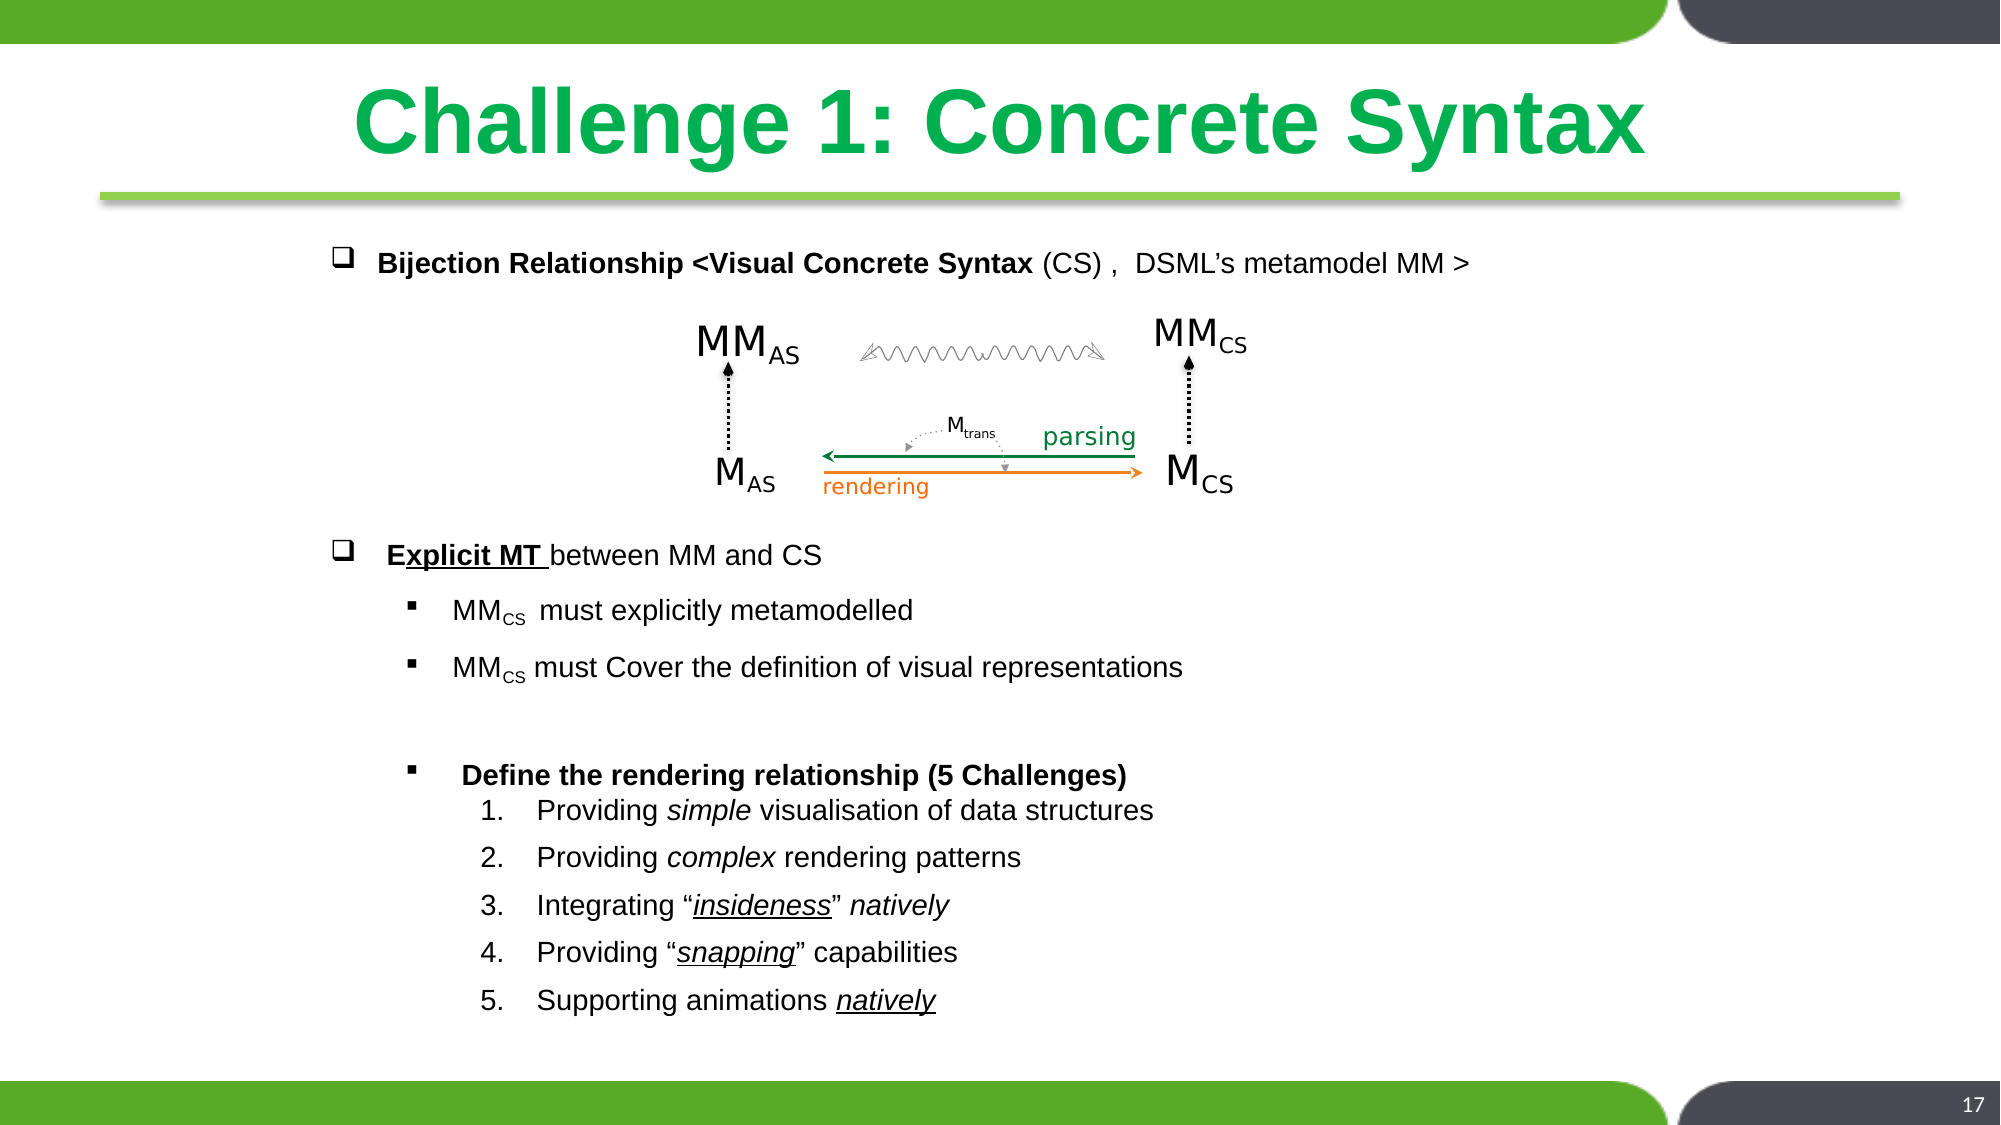

# Challenge 1: Concrete Syntax
Bijection Relationship <Visual Concrete Syntax (CS) ,  DSML’s metamodel MM >

Explicit MT between MM and CS
MMCS  must explicitly metamodelled
MMCS must Cover the definition of visual representations

Define the rendering relationship (5 Challenges)
Providing simple visualisation of data structures
Providing complex rendering patterns
Integrating “insideness” natively
Providing “snapping” capabilities
Supporting animations natively
MMCS
MMAS

M
parsing
trans

MCS
MAS
rendering
17